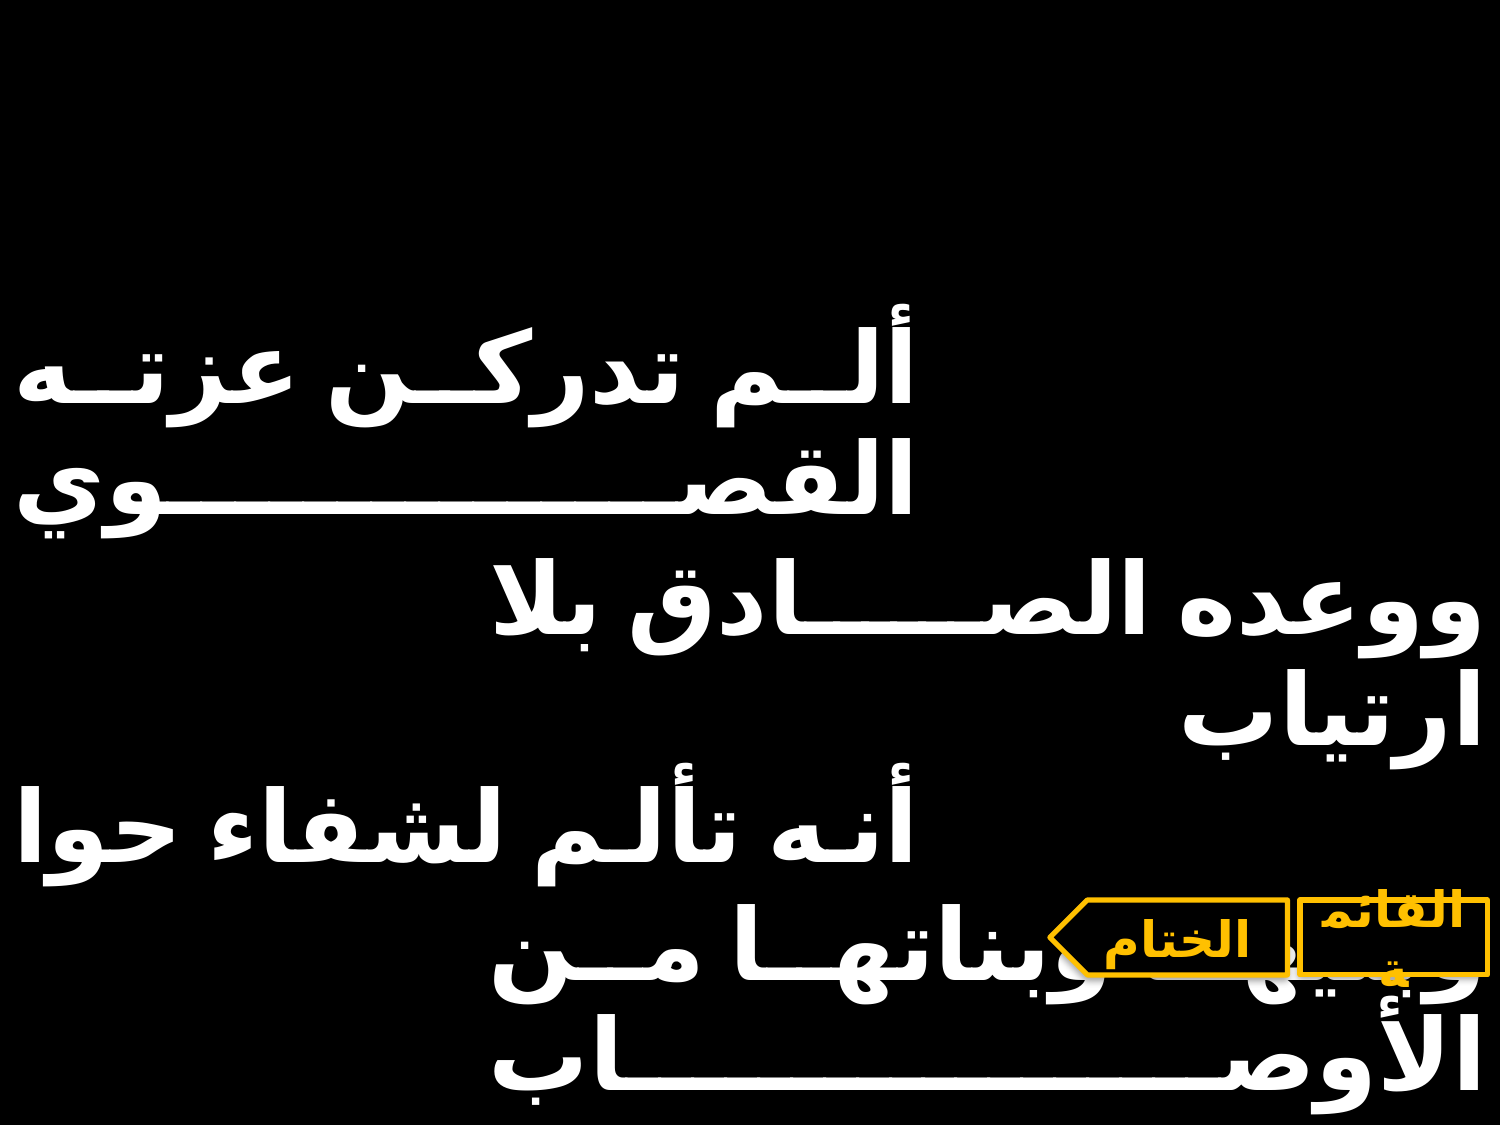

| ألم تدركن عزته القصوي |  |  |
| --- | --- | --- |
|  | ووعده الصادق بلا ارتياب |  |
| أنه تألم لشفاء حوا |  |  |
|  | وبنيها وبناتها من الأوصاب |  |
الختام
القائمة